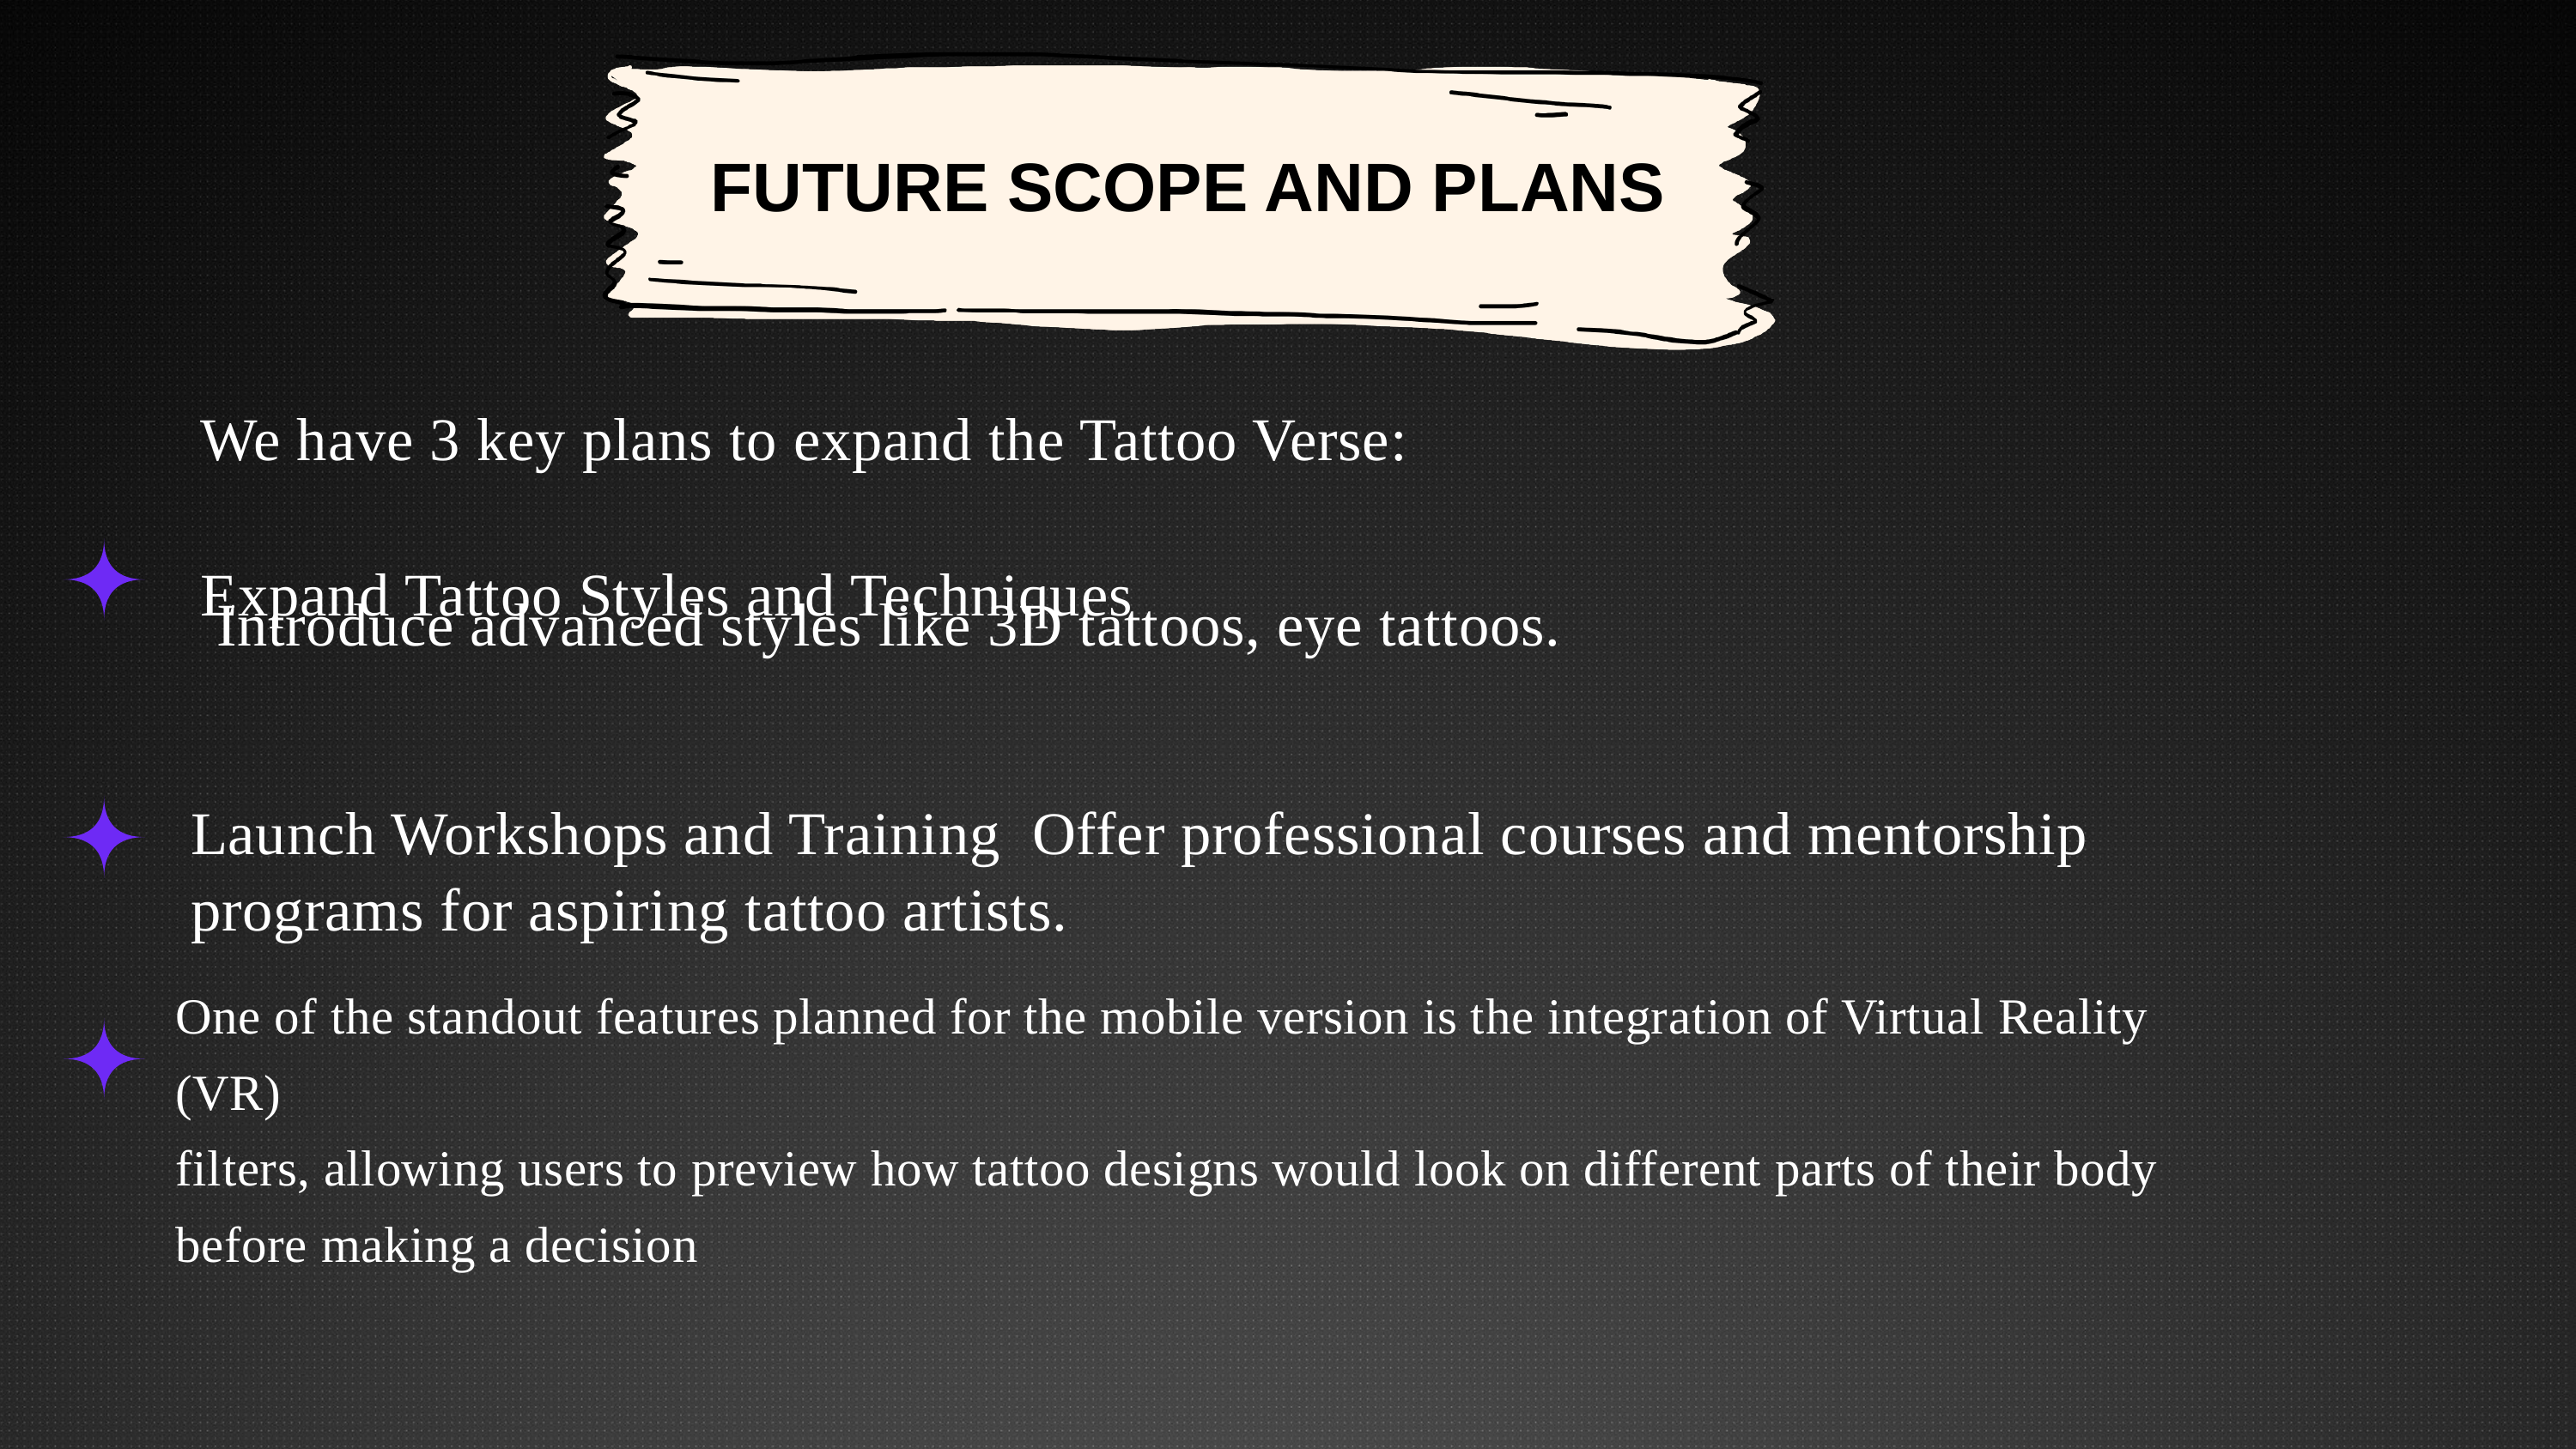

FUTURE SCOPE AND PLANS
We have 3 key plans to expand the Tattoo Verse:
Expand Tattoo Styles and Techniques
 Introduce advanced styles like 3D tattoos, eye tattoos.

Launch Workshops and Training  Offer professional courses and mentorship programs for aspiring tattoo artists.

 One of the standout features planned for the mobile version is the integration of Virtual Reality

 (VR)

 filters, allowing users to preview how tattoo designs would look on different parts of their body

 before making a decision